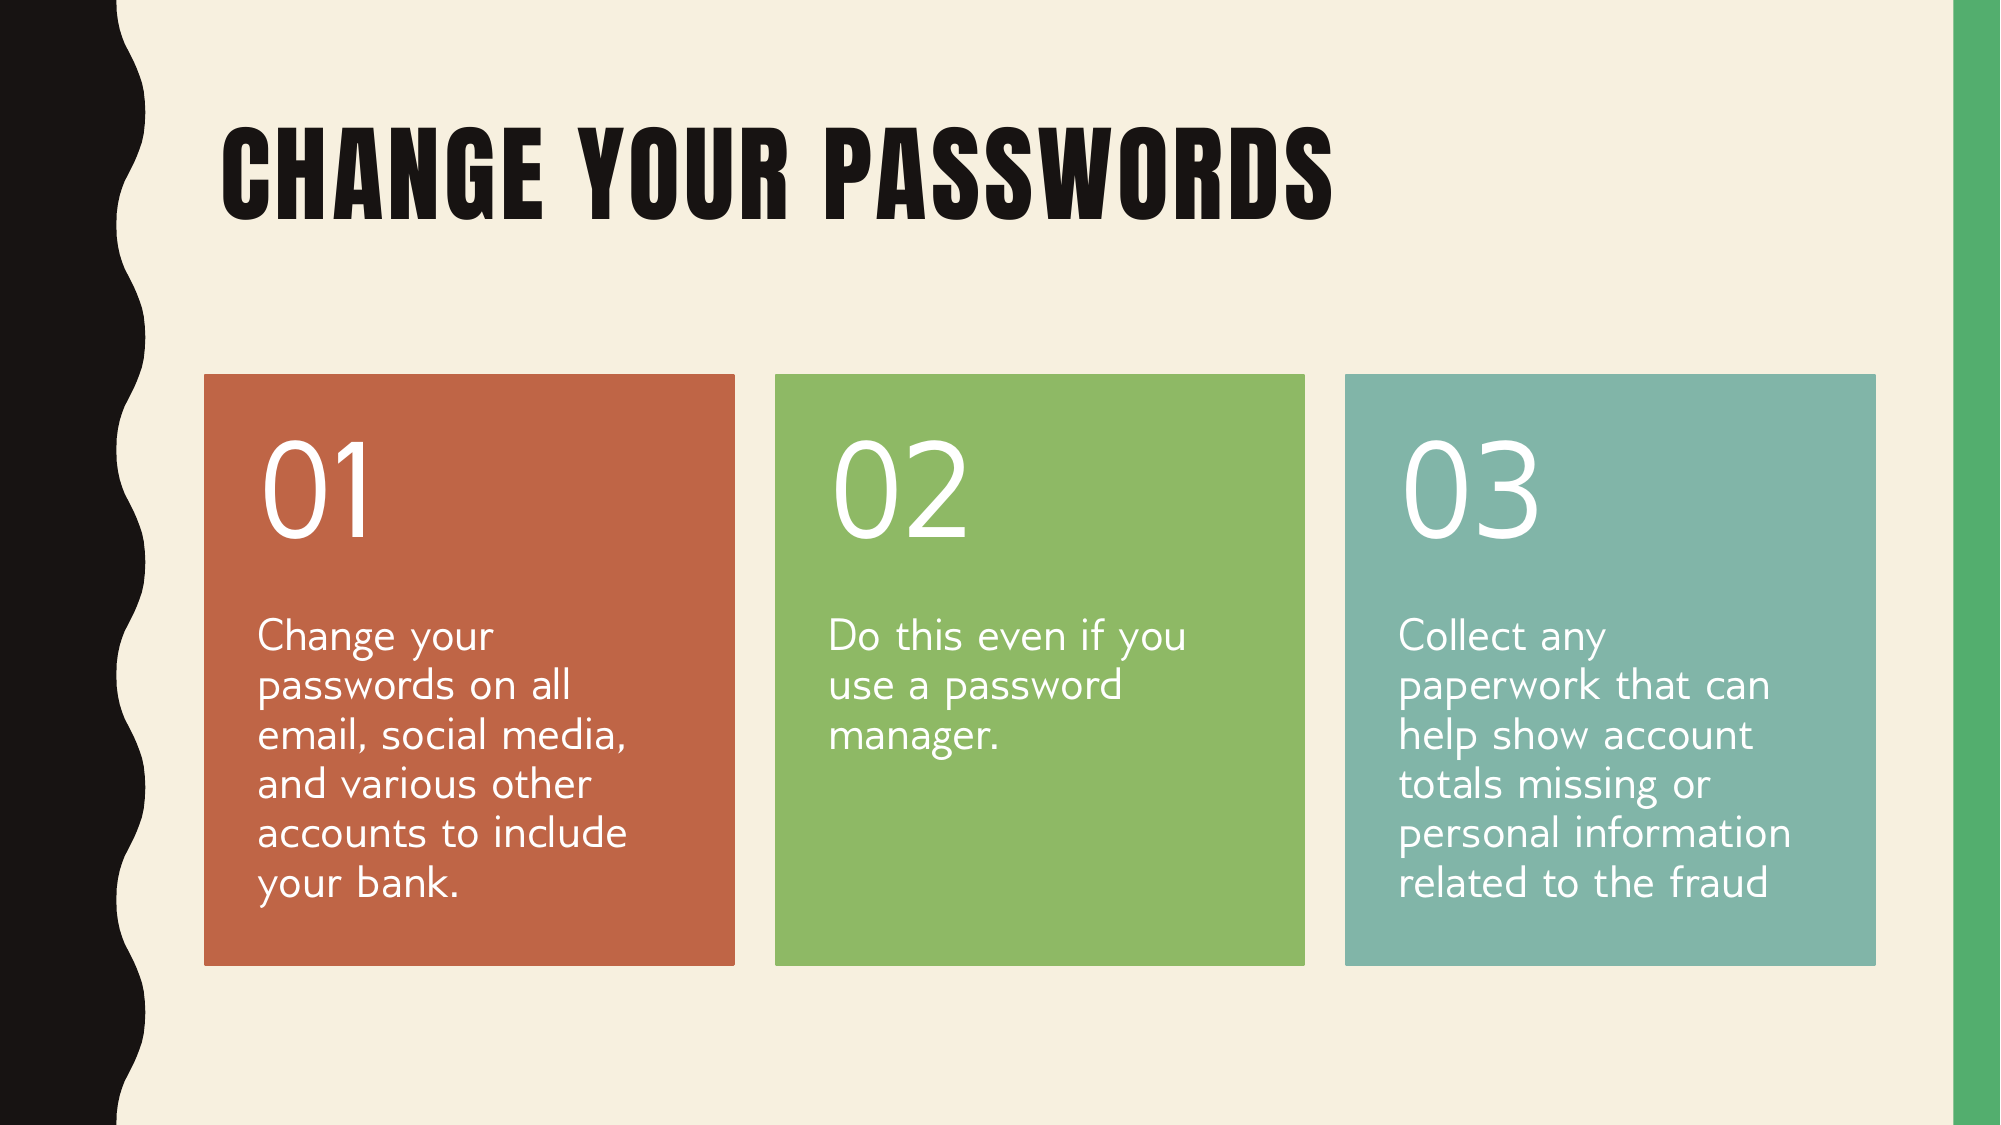

# Change your passwords
Change your passwords on all email, social media, and various other accounts to include your bank.
01
Do this even if you use a password manager.
02
Collect any paperwork that can help show account totals missing or personal information related to the fraud
03